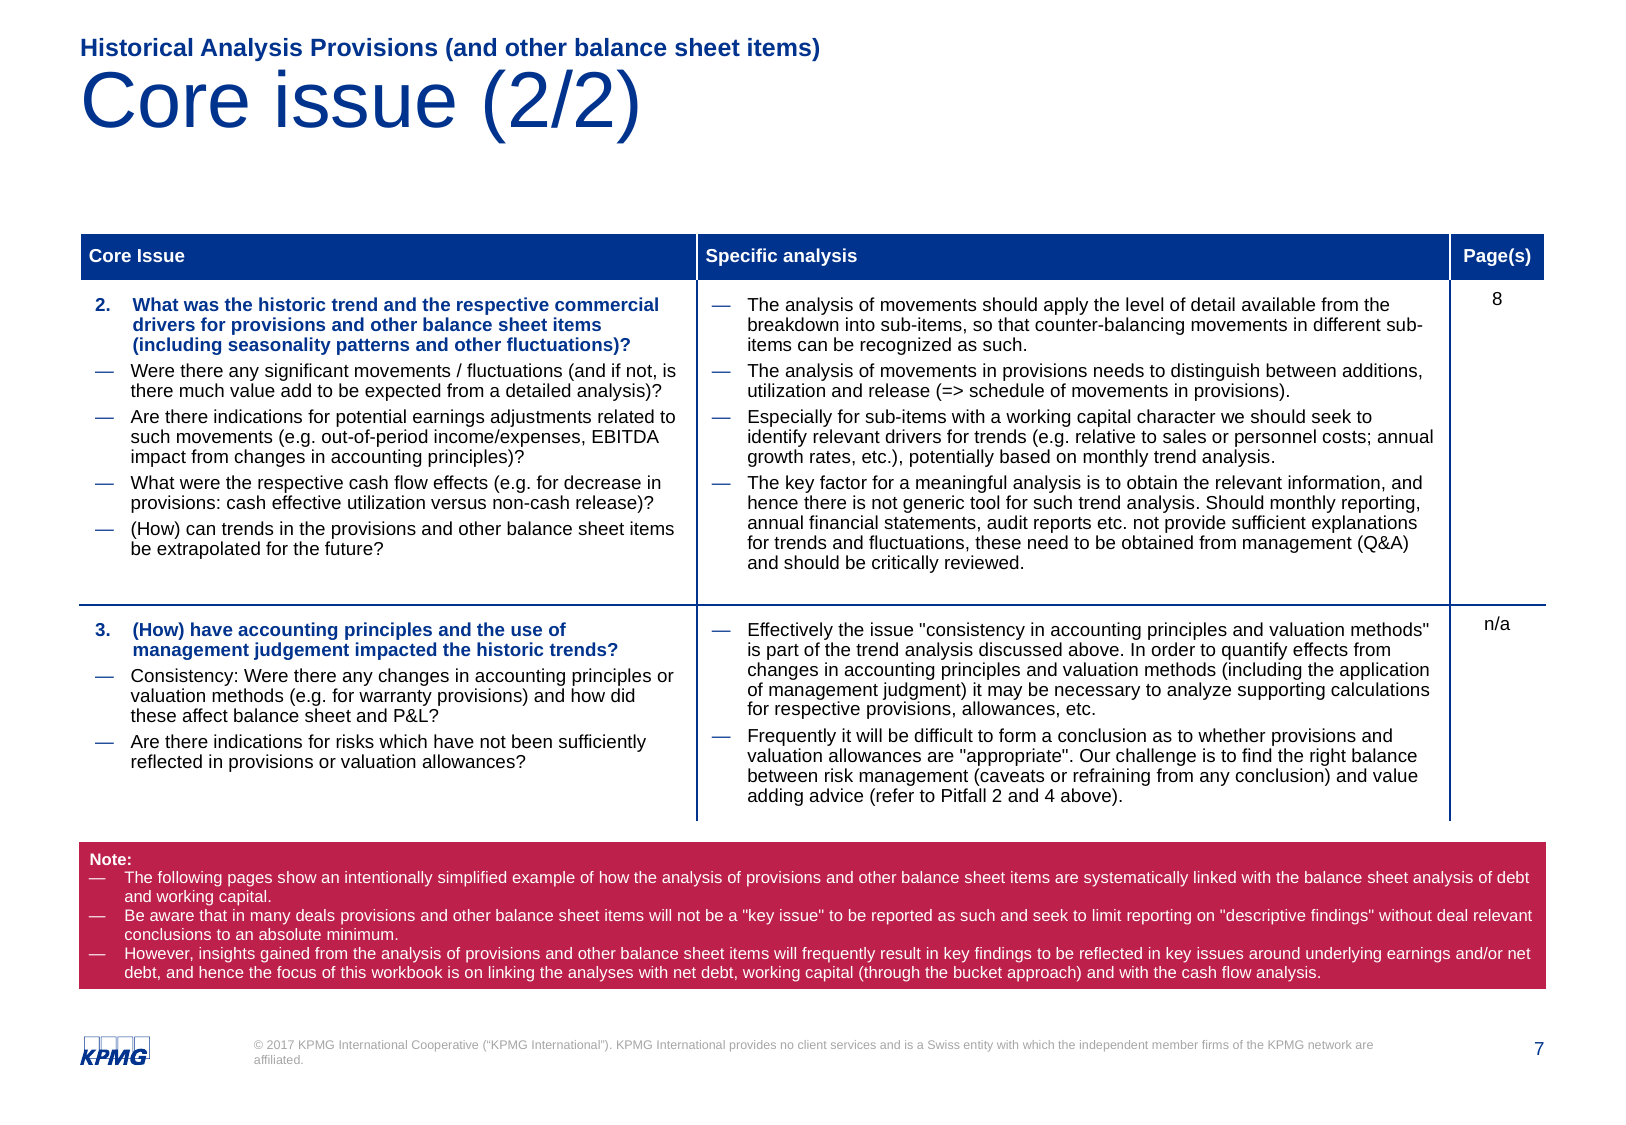

Historical Analysis Provisions (and other balance sheet items)
# Core issue (2/2)
| Core Issue | Specific analysis | Page(s) |
| --- | --- | --- |
| What was the historic trend and the respective commercial drivers for provisions and other balance sheet items (including seasonality patterns and other fluctuations)? Were there any significant movements / fluctuations (and if not, is there much value add to be expected from a detailed analysis)? Are there indications for potential earnings adjustments related to such movements (e.g. out-of-period income/expenses, EBITDA impact from changes in accounting principles)? What were the respective cash flow effects (e.g. for decrease in provisions: cash effective utilization versus non-cash release)? (How) can trends in the provisions and other balance sheet items be extrapolated for the future? | The analysis of movements should apply the level of detail available from the breakdown into sub-items, so that counter-balancing movements in different sub-items can be recognized as such. The analysis of movements in provisions needs to distinguish between additions, utilization and release (=> schedule of movements in provisions). Especially for sub-items with a working capital character we should seek to identify relevant drivers for trends (e.g. relative to sales or personnel costs; annual growth rates, etc.), potentially based on monthly trend analysis. The key factor for a meaningful analysis is to obtain the relevant information, and hence there is not generic tool for such trend analysis. Should monthly reporting, annual financial statements, audit reports etc. not provide sufficient explanations for trends and fluctuations, these need to be obtained from management (Q&A) and should be critically reviewed. | 8 |
| (How) have accounting principles and the use of management judgement impacted the historic trends? Consistency: Were there any changes in accounting principles or valuation methods (e.g. for warranty provisions) and how did these affect balance sheet and P&L? Are there indications for risks which have not been sufficiently reflected in provisions or valuation allowances? | Effectively the issue "consistency in accounting principles and valuation methods" is part of the trend analysis discussed above. In order to quantify effects from changes in accounting principles and valuation methods (including the application of management judgment) it may be necessary to analyze supporting calculations for respective provisions, allowances, etc. Frequently it will be difficult to form a conclusion as to whether provisions and valuation allowances are "appropriate". Our challenge is to find the right balance between risk management (caveats or refraining from any conclusion) and value adding advice (refer to Pitfall 2 and 4 above). | n/a |
Note:
The following pages show an intentionally simplified example of how the analysis of provisions and other balance sheet items are systematically linked with the balance sheet analysis of debt and working capital.
Be aware that in many deals provisions and other balance sheet items will not be a "key issue" to be reported as such and seek to limit reporting on "descriptive findings" without deal relevant conclusions to an absolute minimum.
However, insights gained from the analysis of provisions and other balance sheet items will frequently result in key findings to be reflected in key issues around underlying earnings and/or net debt, and hence the focus of this workbook is on linking the analyses with net debt, working capital (through the bucket approach) and with the cash flow analysis.